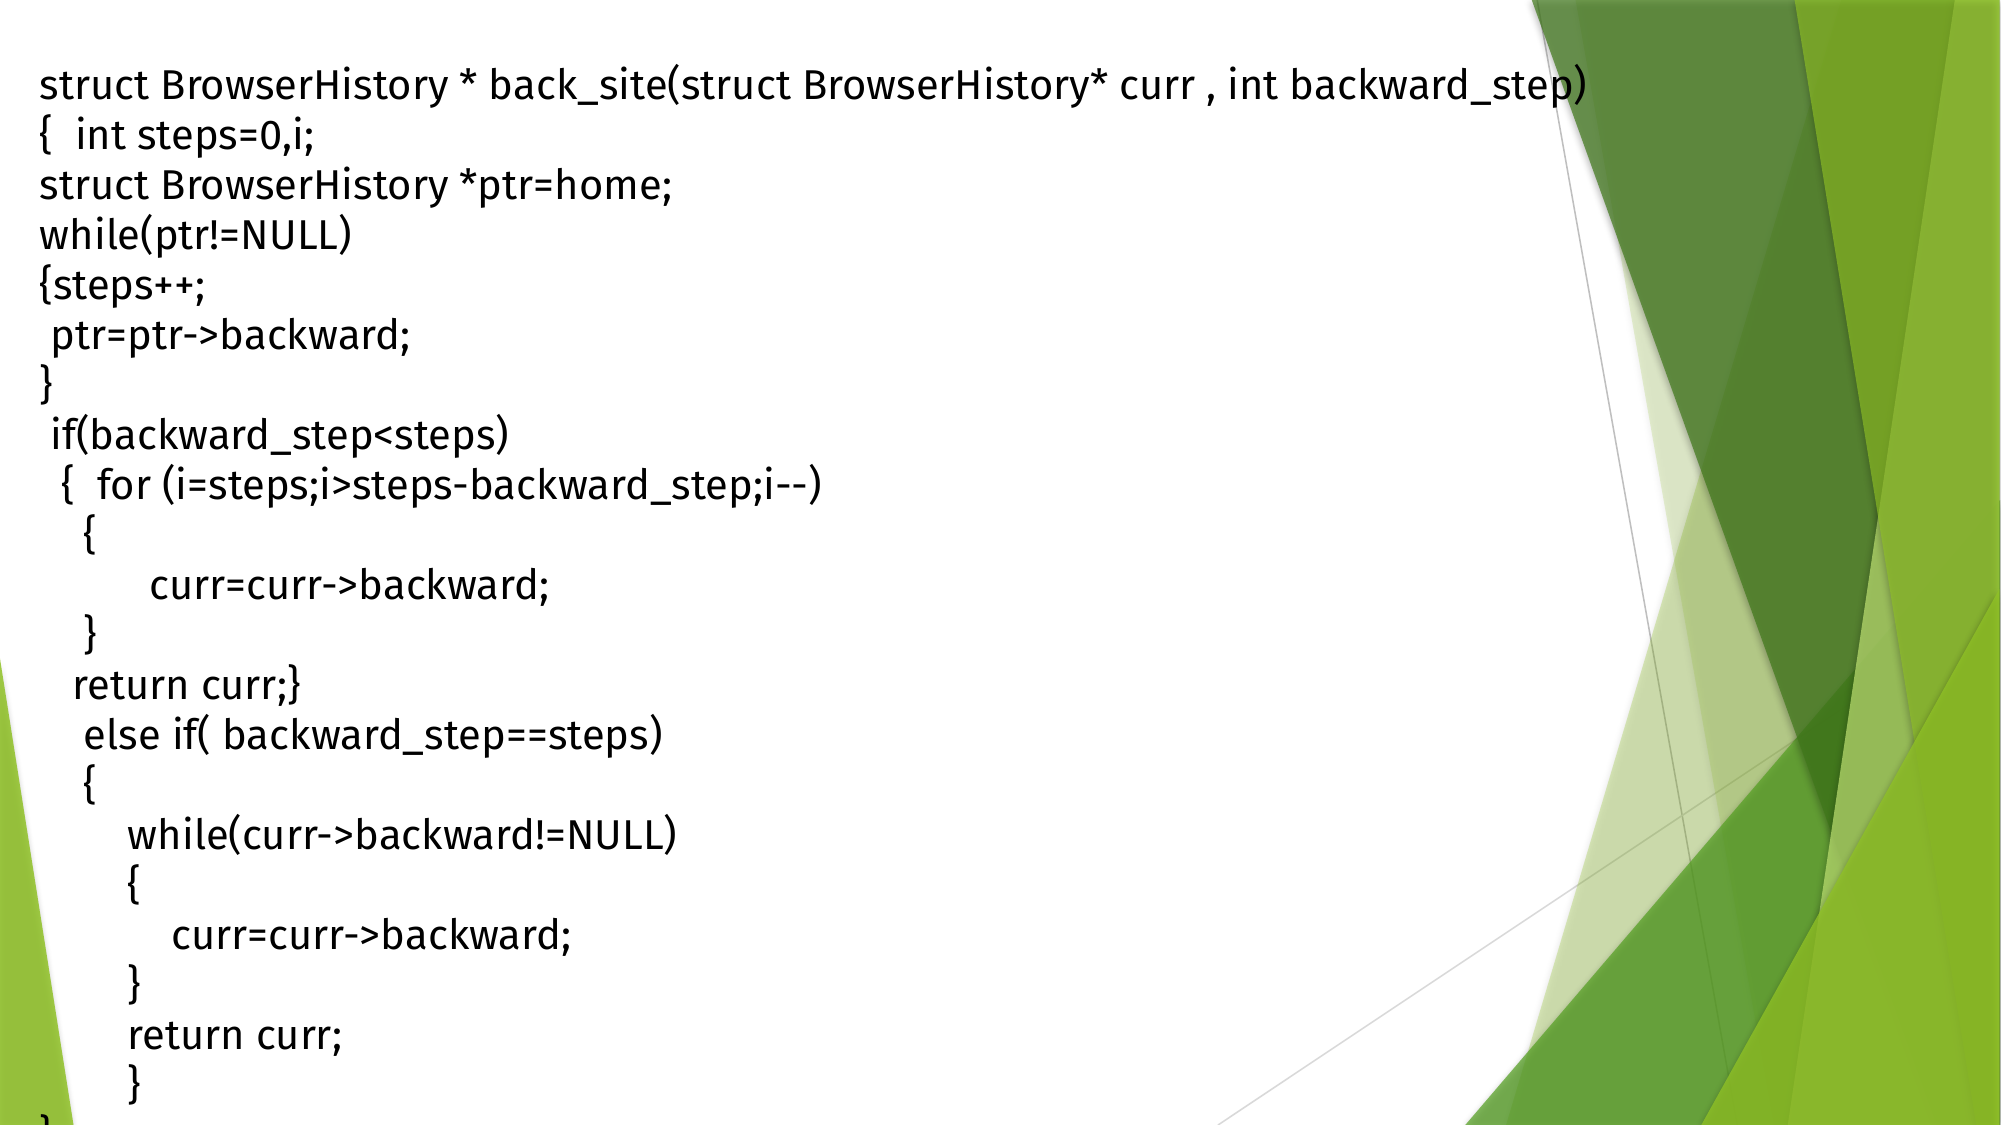

struct BrowserHistory * back_site(struct BrowserHistory* curr , int backward_step)
{  int steps=0,i;
struct BrowserHistory *ptr=home;
while(ptr!=NULL)
{steps++;
 ptr=ptr->backward;
}
 if(backward_step<steps)
  {  for (i=steps;i>steps-backward_step;i--)
    {
          curr=curr->backward;
    }
   return curr;}
    else if( backward_step==steps)
    {
        while(curr->backward!=NULL)
        {
            curr=curr->backward;
        }
        return curr;
        }
}